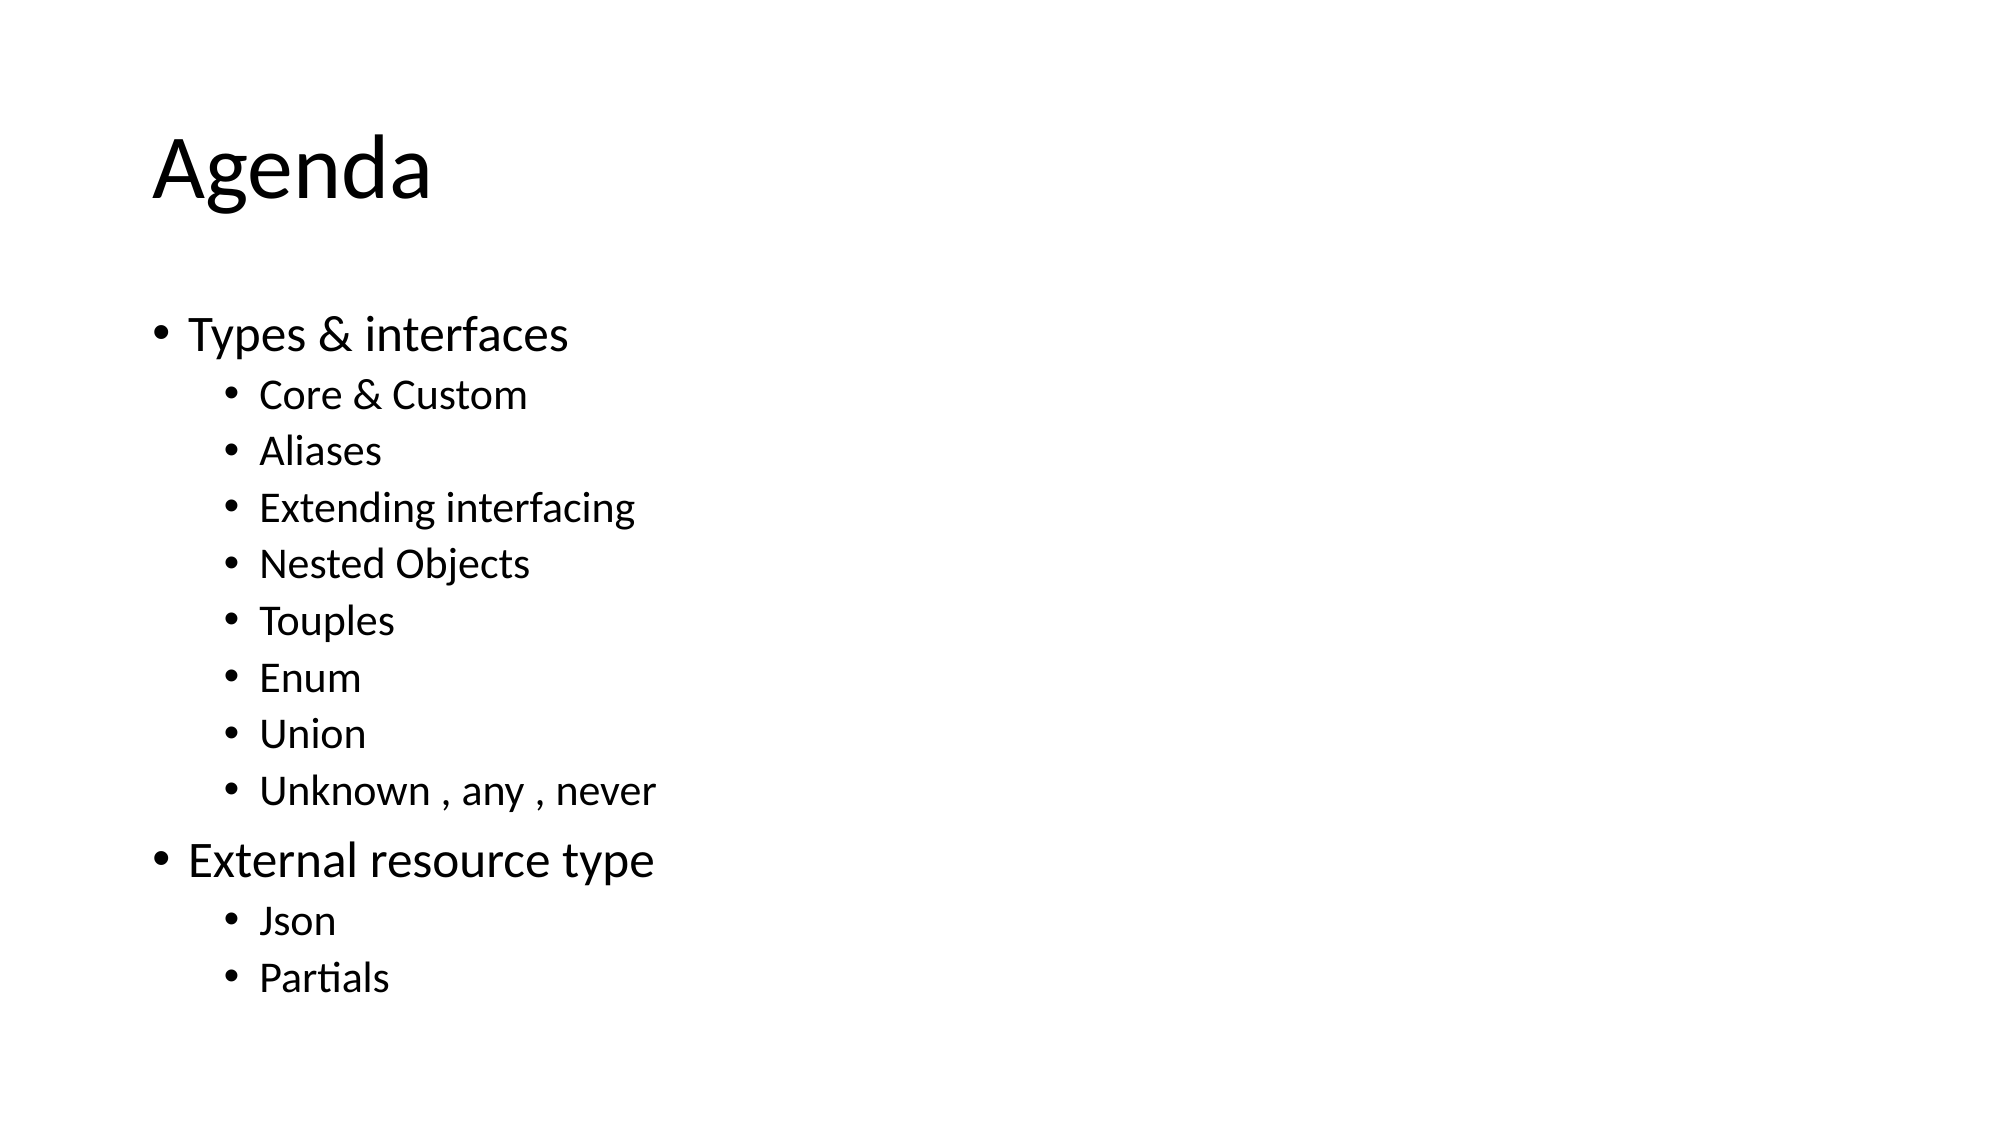

# Agenda
Types & interfaces
Core & Custom
Aliases
Extending interfacing
Nested Objects
Touples
Enum
Union
Unknown , any , never
External resource type
Json
Partials